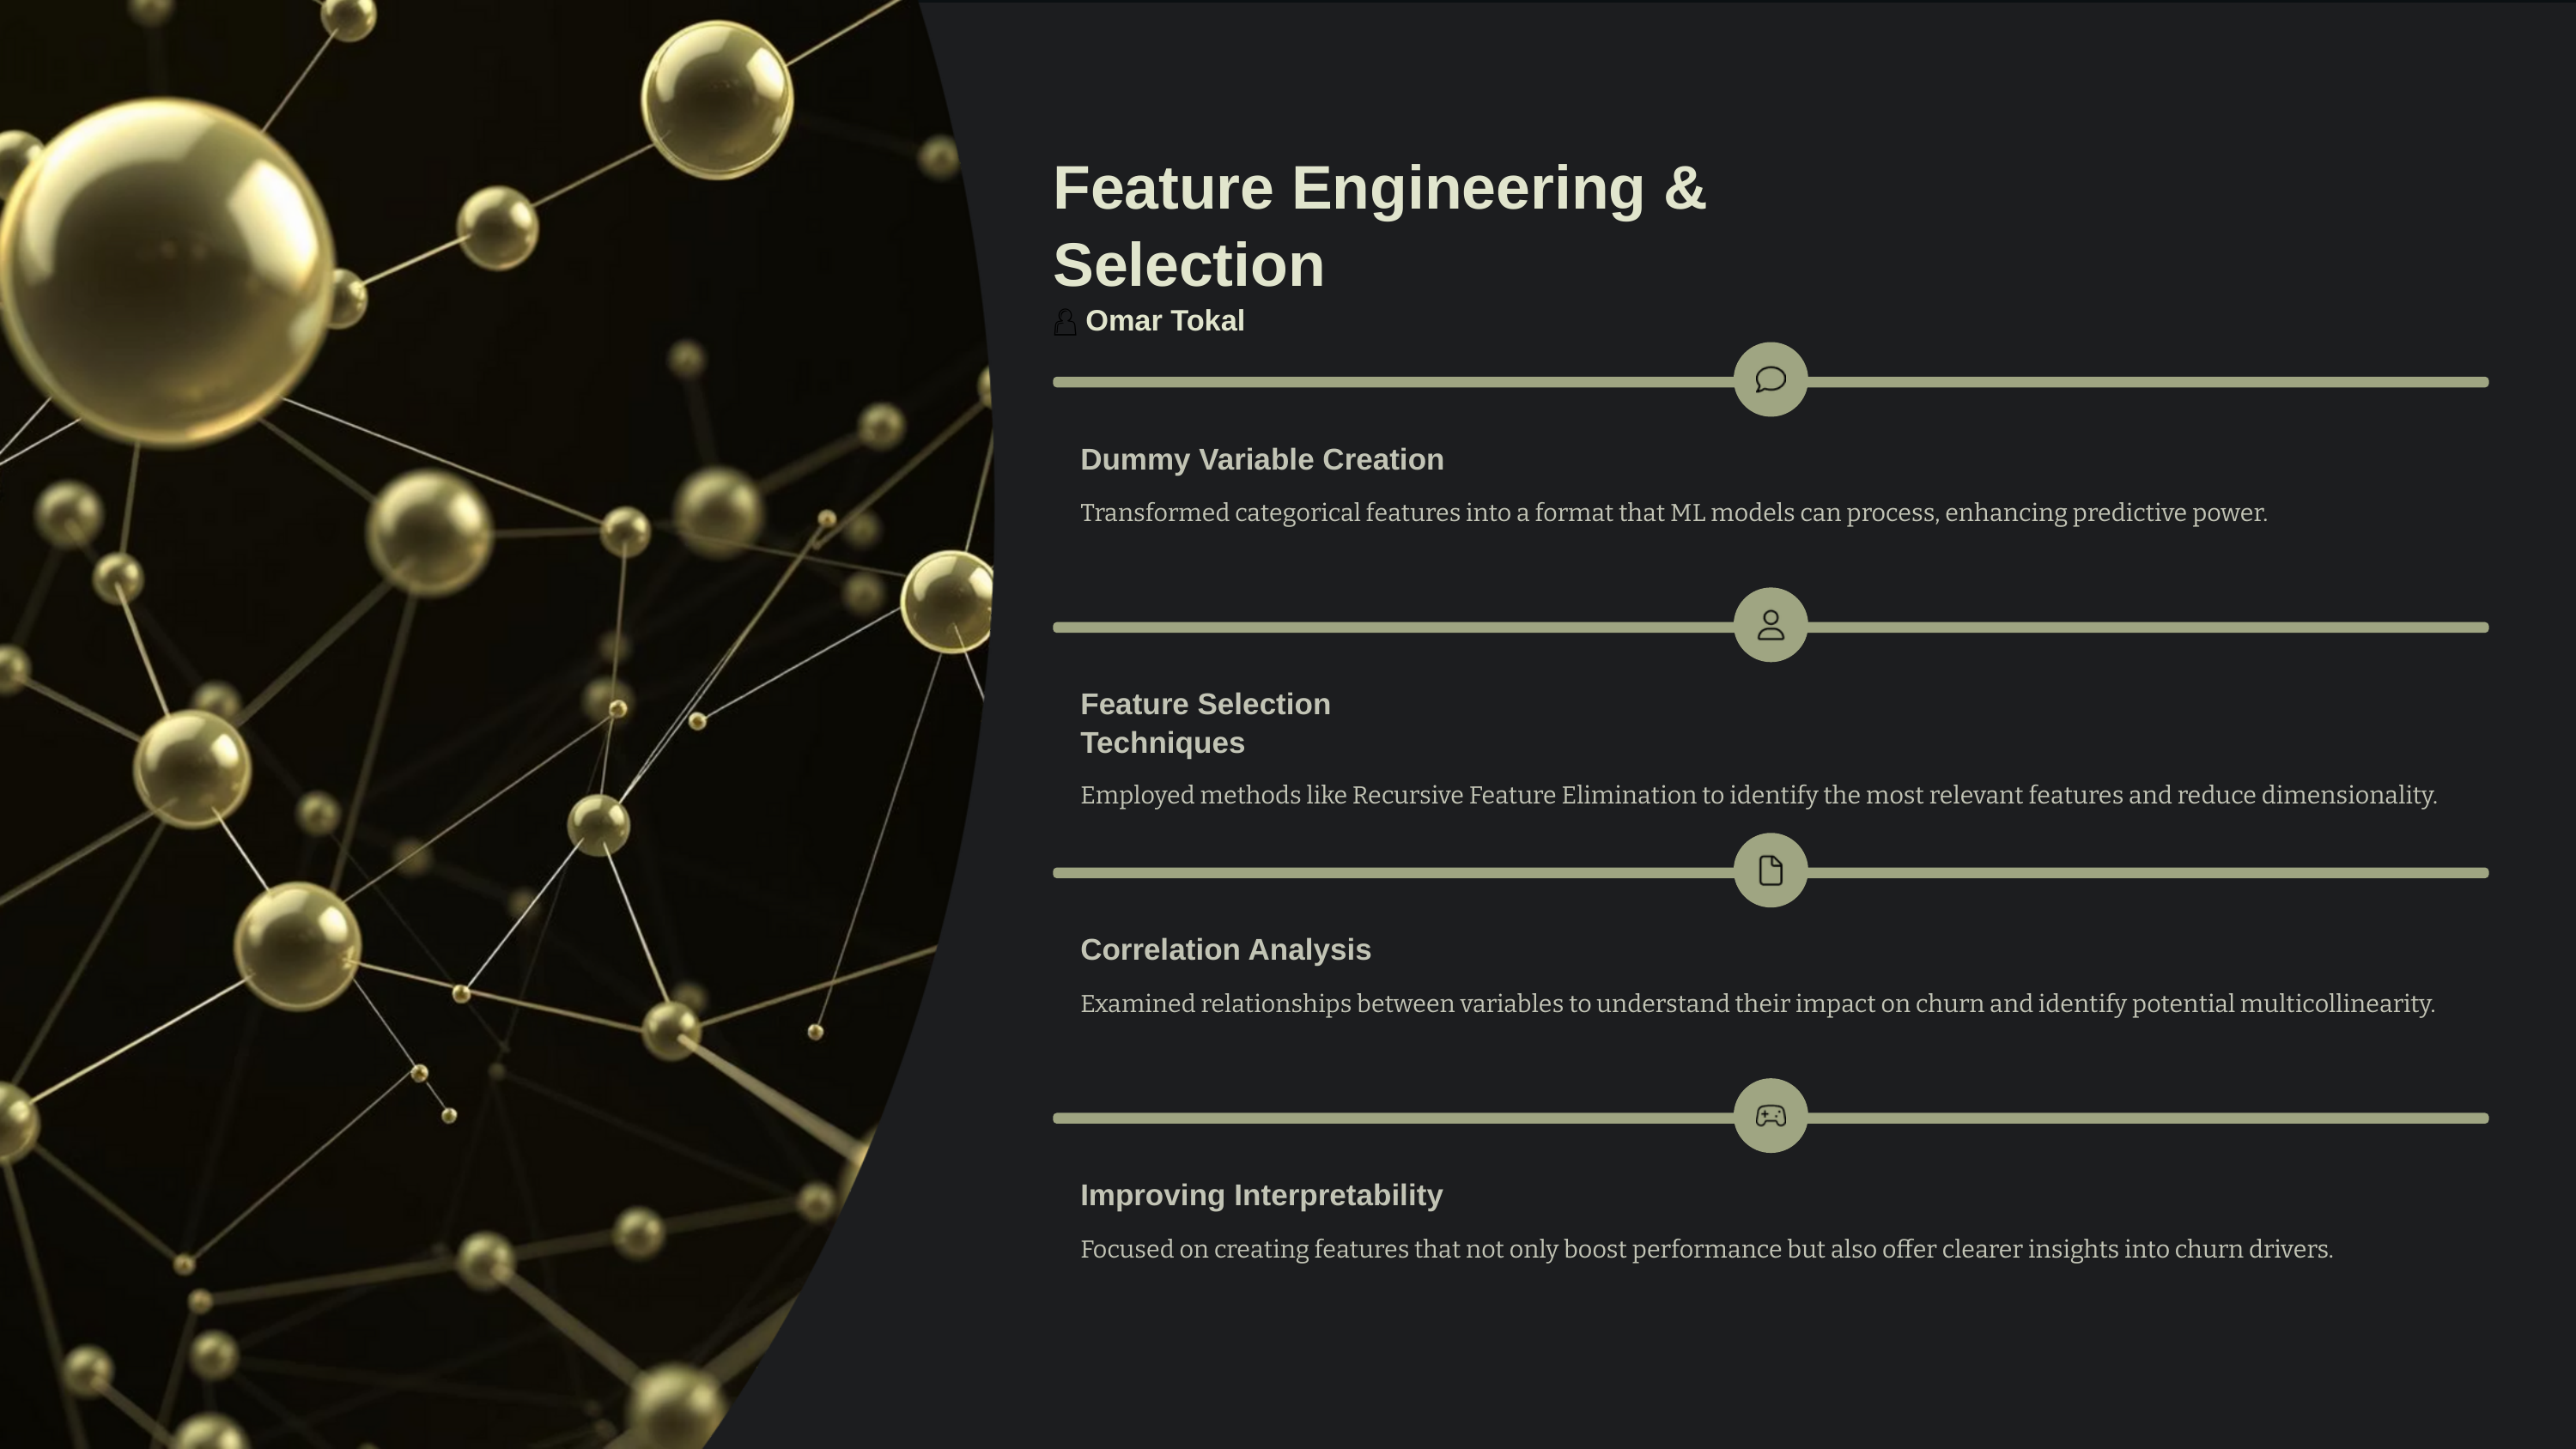

Feature Engineering & Selection

👤 Omar Tokal

Dummy Variable Creation
Transformed categorical features into a format that ML models can process, enhancing predictive power.

Feature Selection Techniques
Employed methods like Recursive Feature Elimination to identify the most relevant features and reduce dimensionality.

Correlation Analysis
Examined relationships between variables to understand their impact on churn and identify potential multicollinearity.

Improving Interpretability
Focused on creating features that not only boost performance but also offer clearer insights into churn drivers.